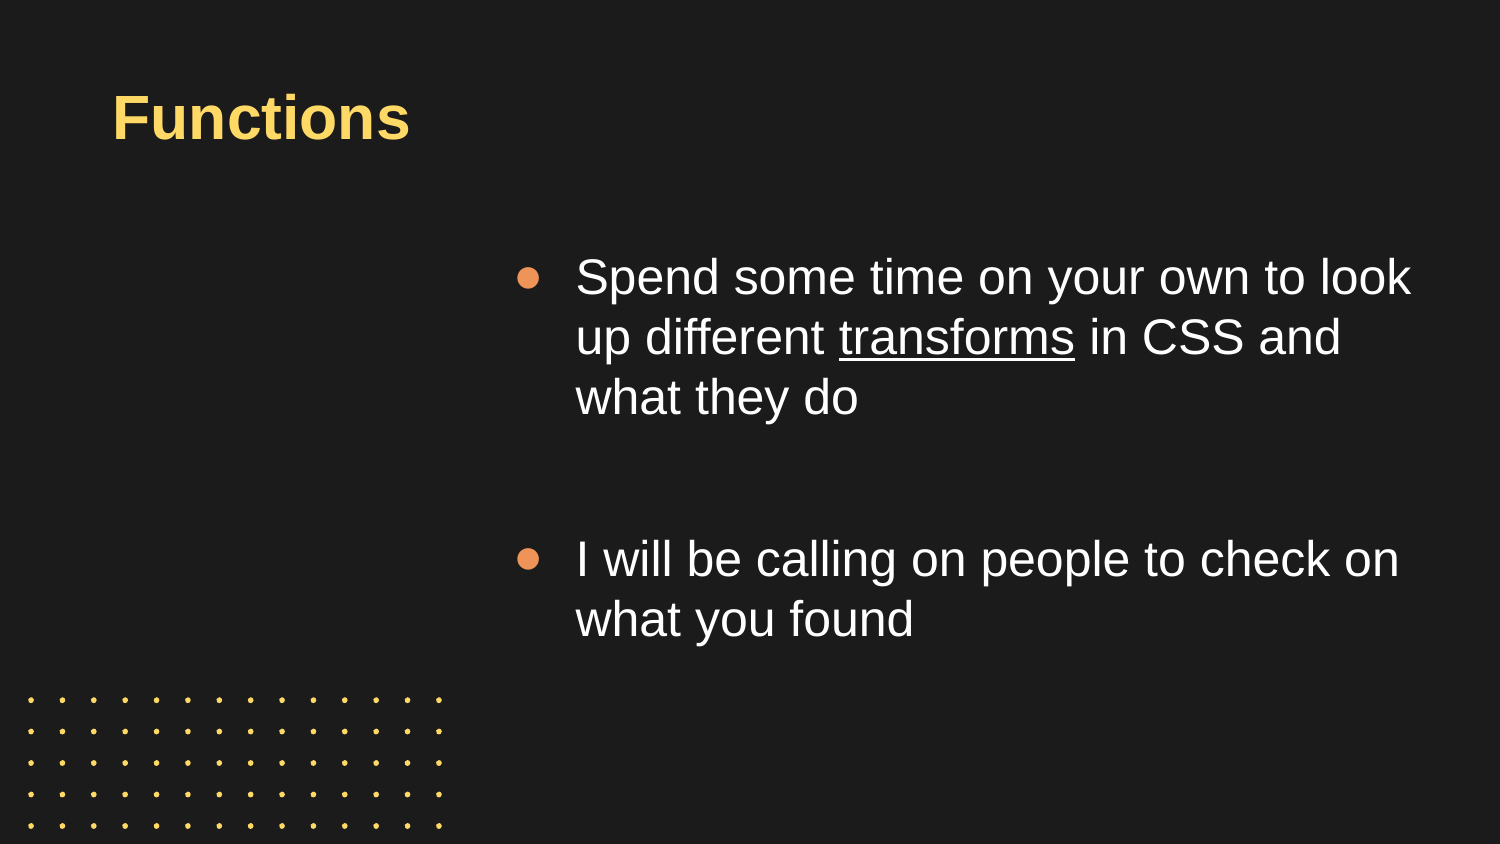

# Functions
Spend some time on your own to look up different transforms in CSS and what they do

I will be calling on people to check on what you found